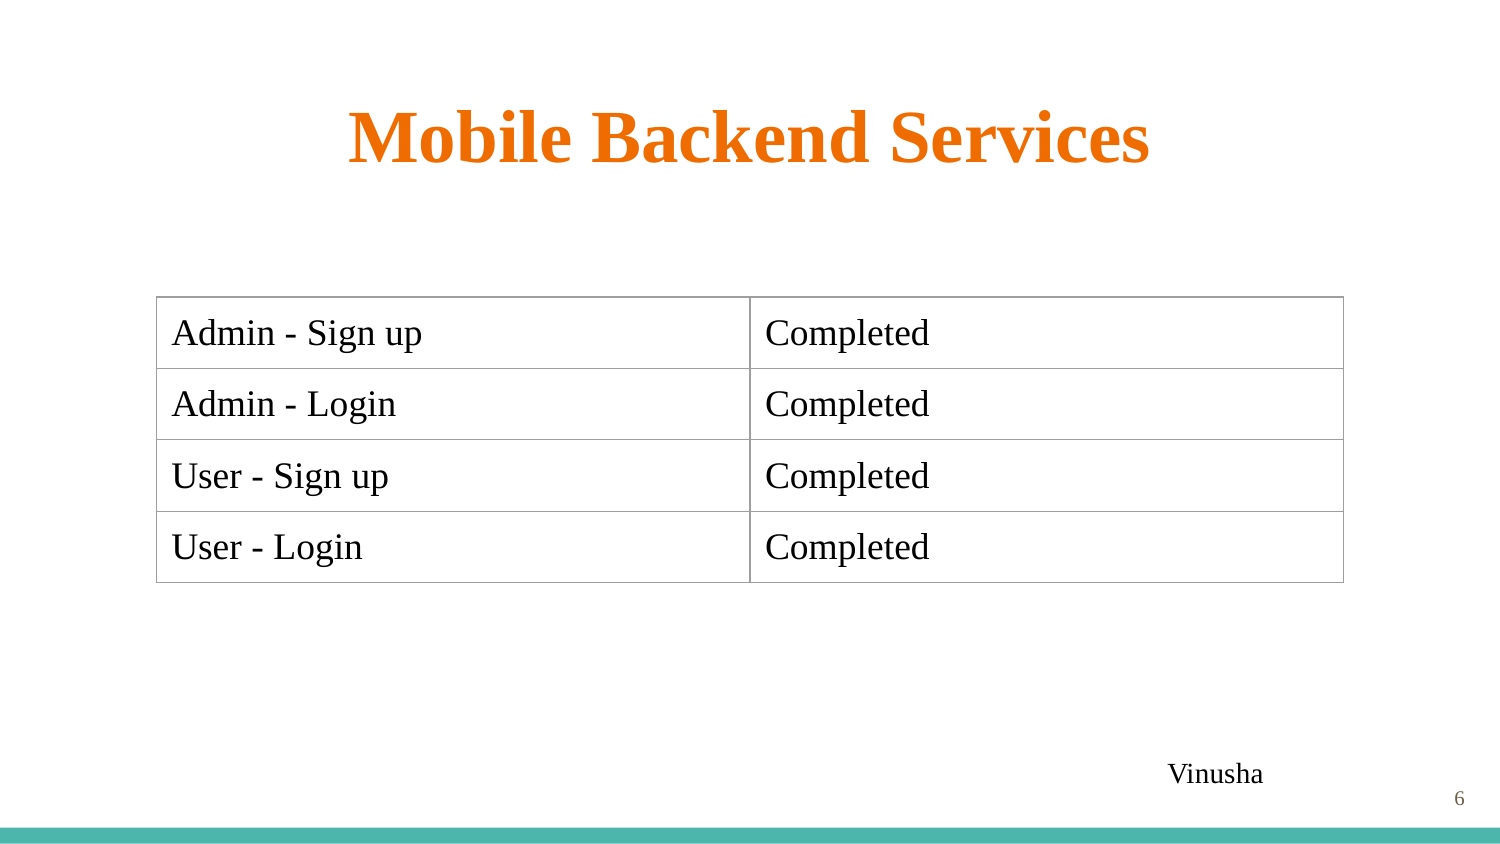

# Mobile Backend Services
| Admin - Sign up | Completed |
| --- | --- |
| Admin - Login | Completed |
| User - Sign up | Completed |
| User - Login | Completed |
Vinusha
6